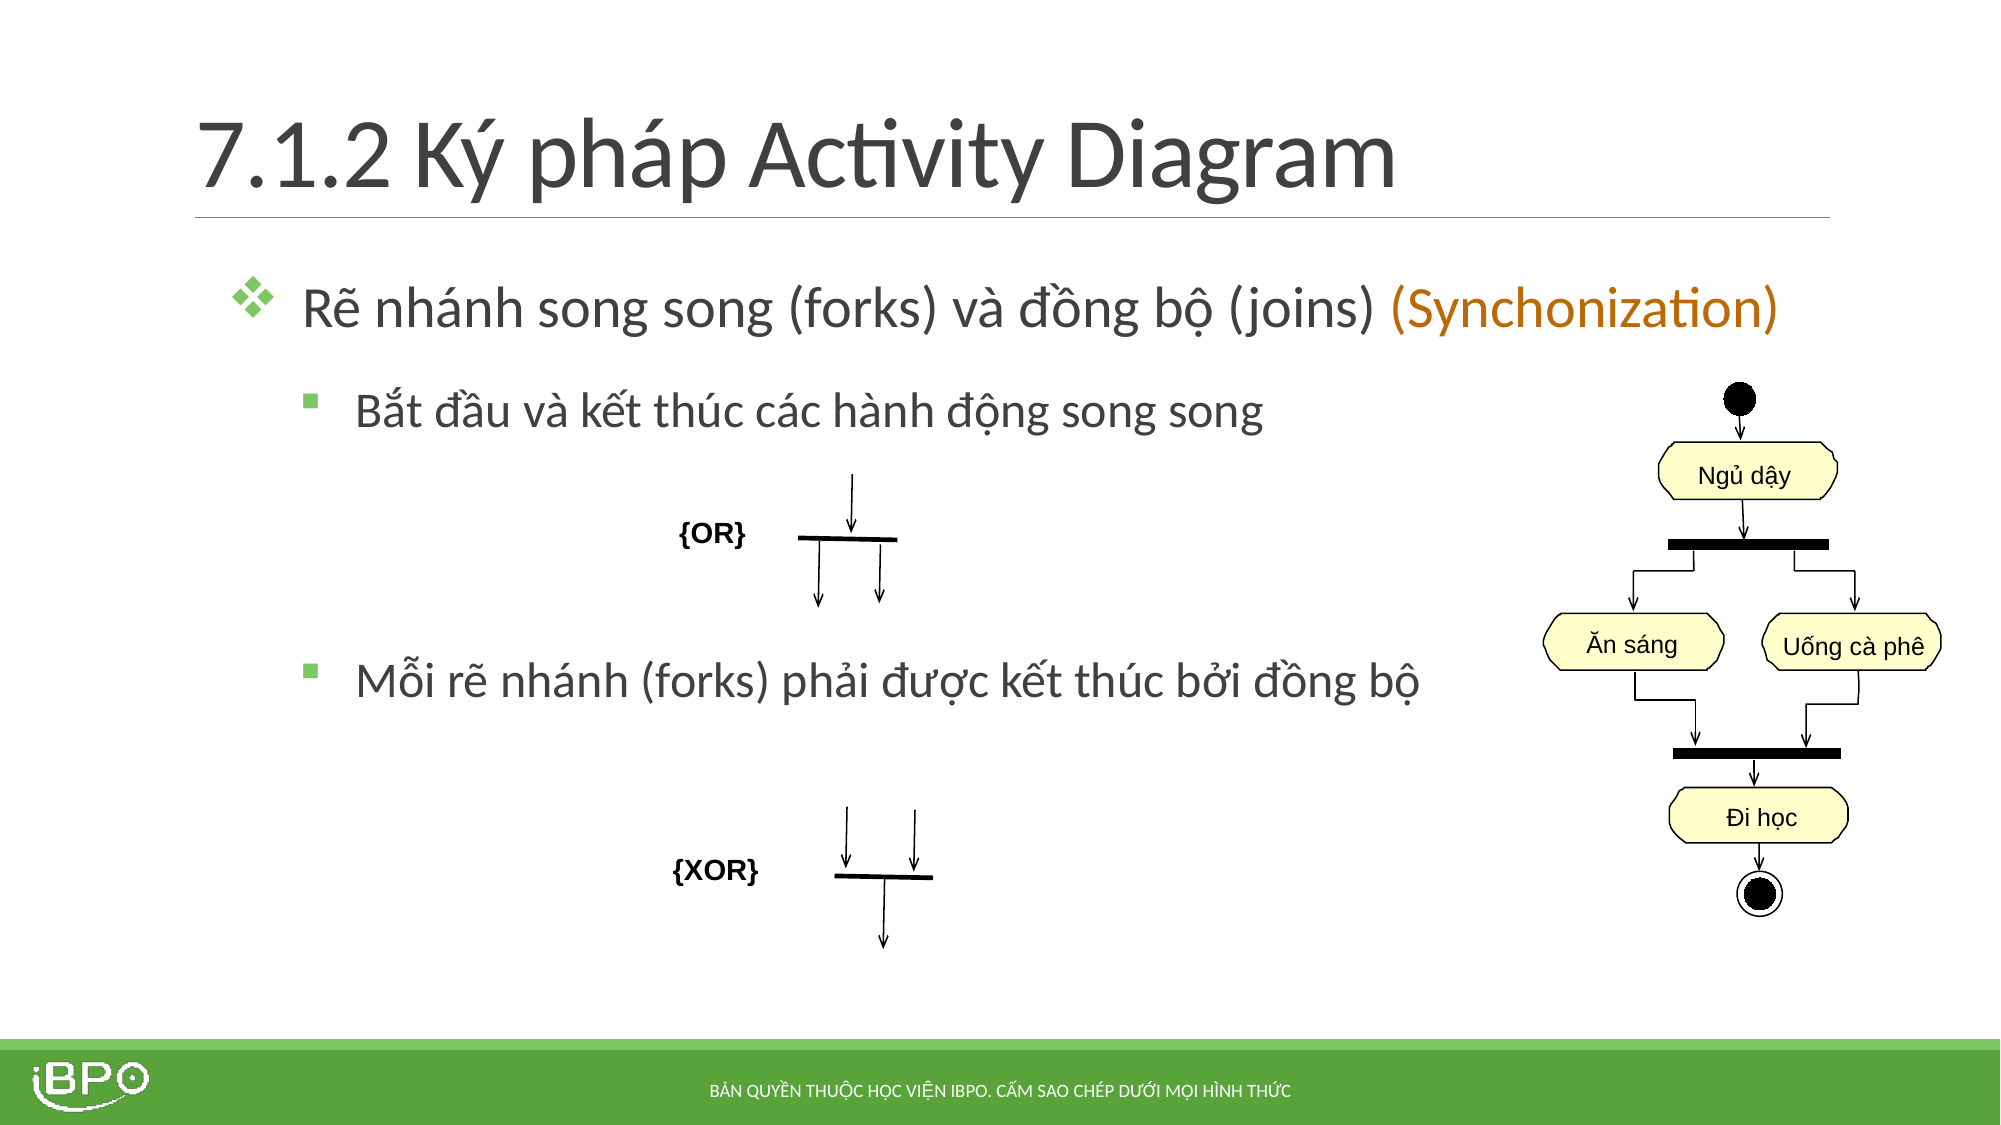

# 7.1.2 Ký pháp Activity Diagram
Rẽ nhánh song song (forks) và đồng bộ (joins) (Synchonization)
Bắt đầu và kết thúc các hành động song song

Mỗi rẽ nhánh (forks) phải được kết thúc bởi đồng bộ

Ngủ dậy

Ăn sáng
Uống cà phê

Đi học

{OR}

{XOR}
Bản quyền thuộc Học viện iBPO. Cấm sao chép dưới mọi hình thức